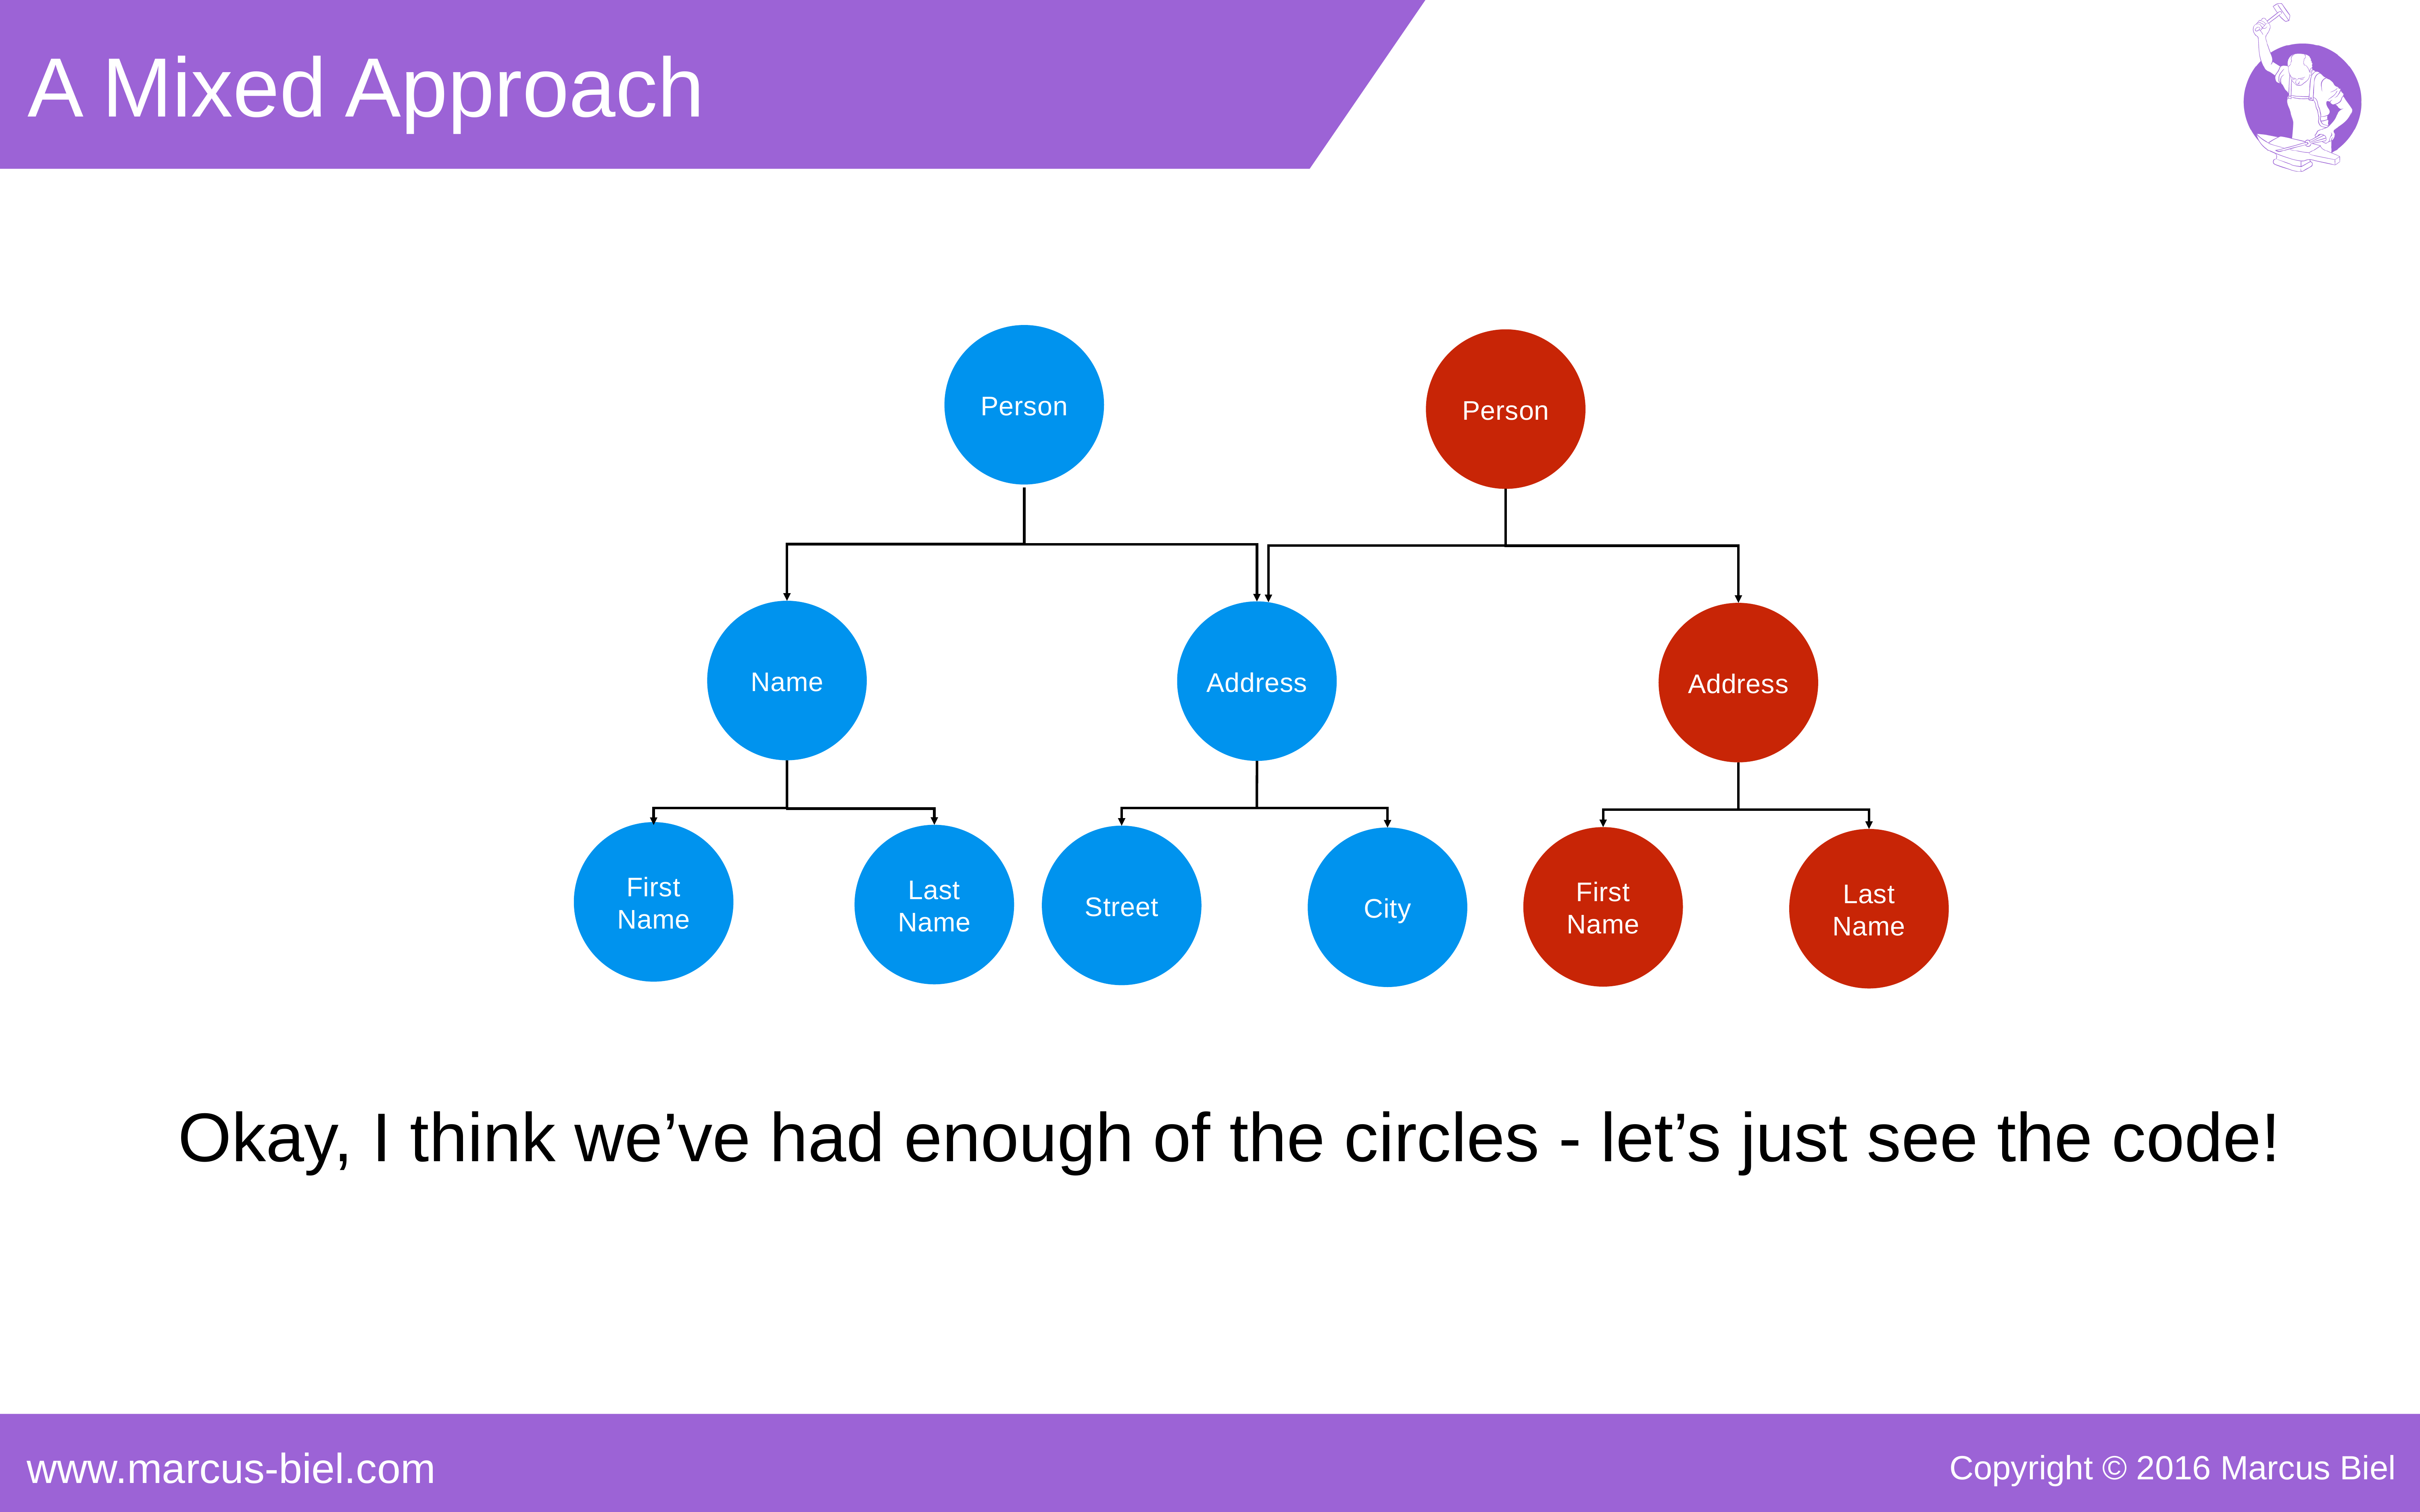

A Mixed Approach
Person
Person
Name
Address
Address
First Name
Last Name
Street
First Name
City
Last Name
Okay, I think we’ve had enough of the circles - let’s just see the code!